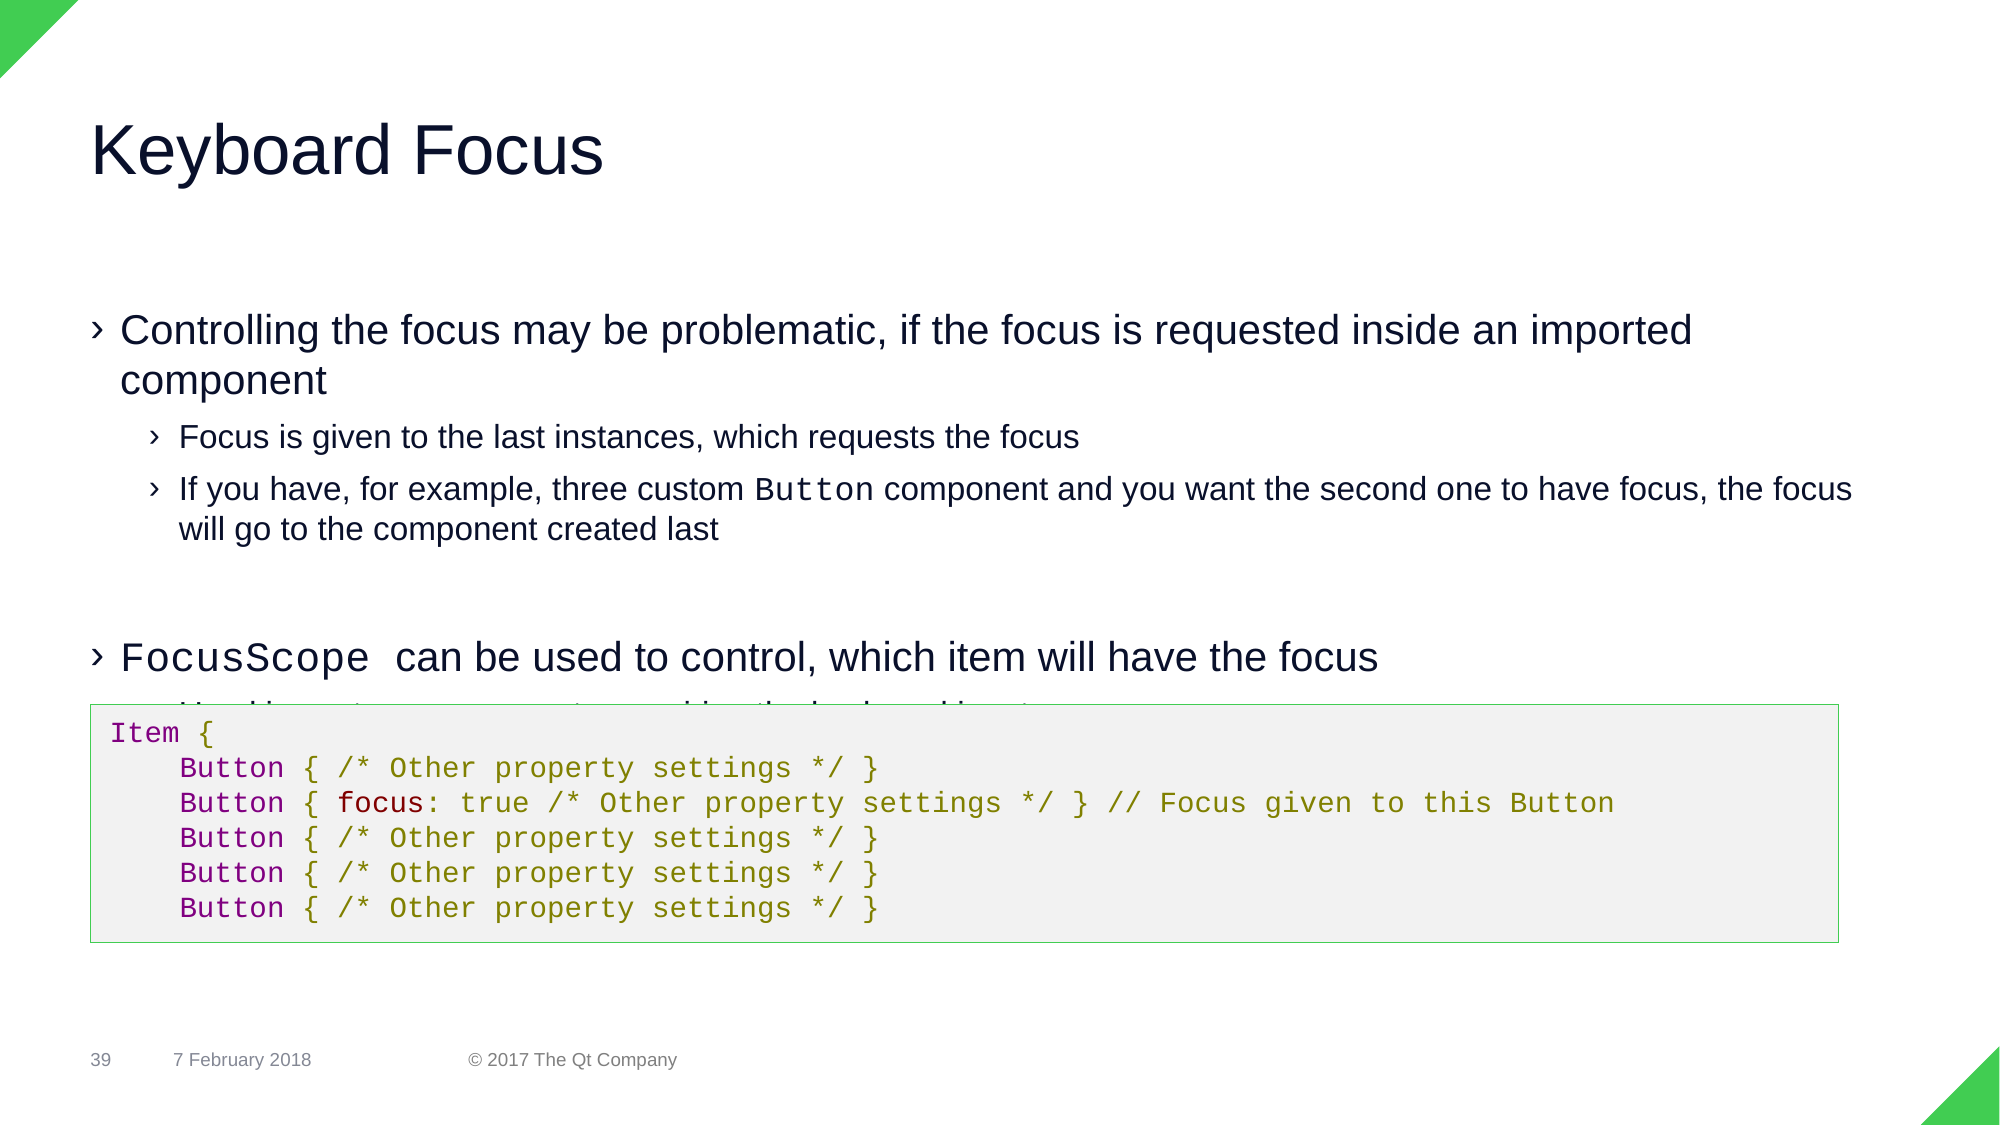

# Keyboard Focus
Controlling the focus may be problematic, if the focus is requested inside an imported component
Focus is given to the last instances, which requests the focus
If you have, for example, three custom Button component and you want the second one to have focus, the focus will go to the component created last

FocusScope can be used to control, which item will have the focus
Used in custom components, requiring the keyboard input

Item {
    Button { /* Other property settings */ }
    Button { focus: true /* Other property settings */ } // Focus given to this Button
    Button { /* Other property settings */ }
    Button { /* Other property settings */ }
    Button { /* Other property settings */ }

7 February 2018
39
© 2017 The Qt Company